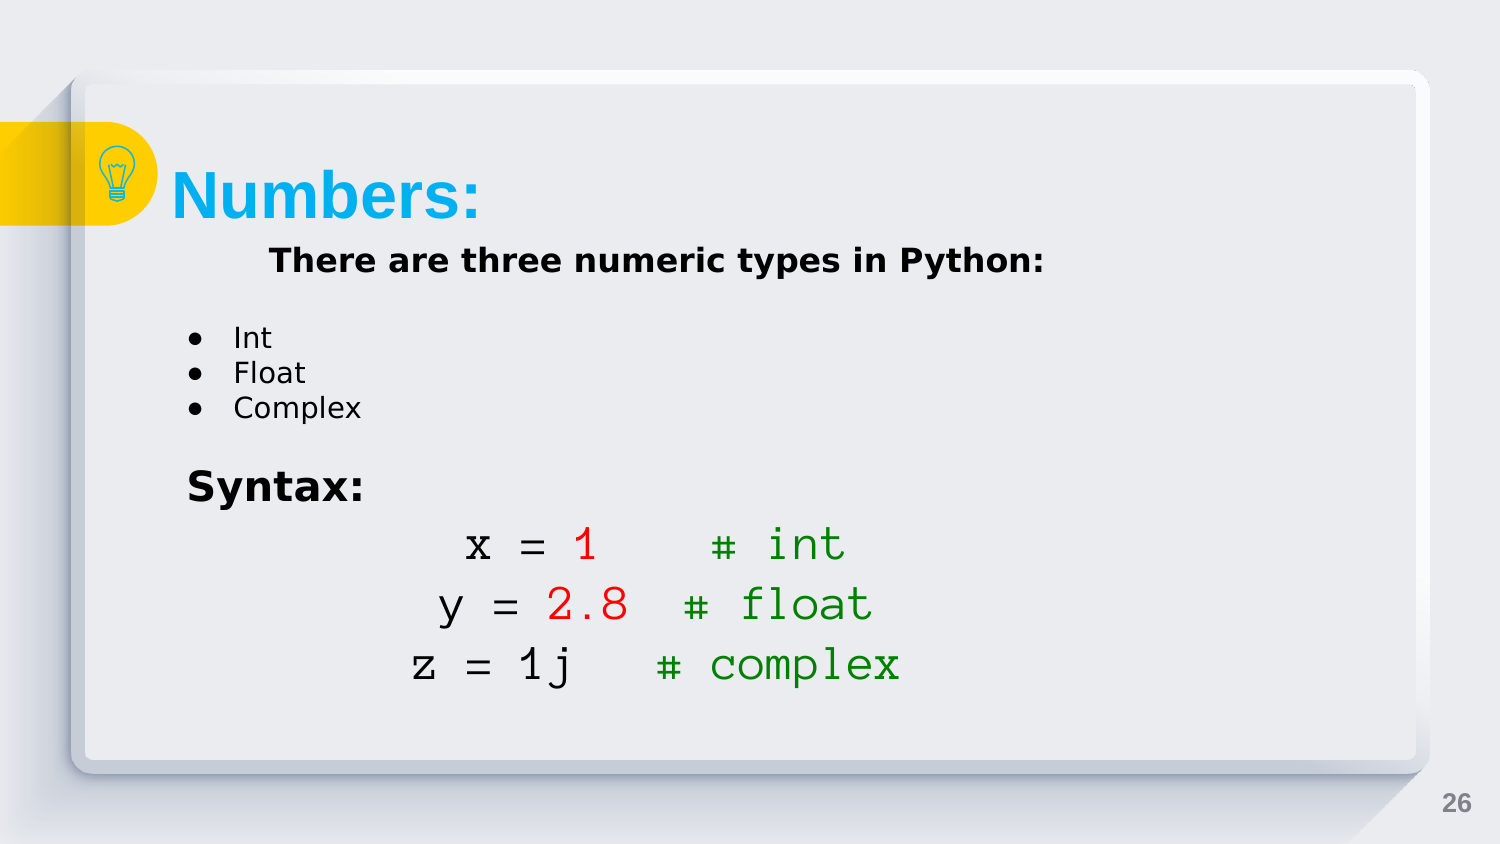

# Numbers:

There are three numeric types in Python:

Int
Float
Complex

Syntax:
x = 1    # int
y = 2.8  # float
z = 1j   # complex

26